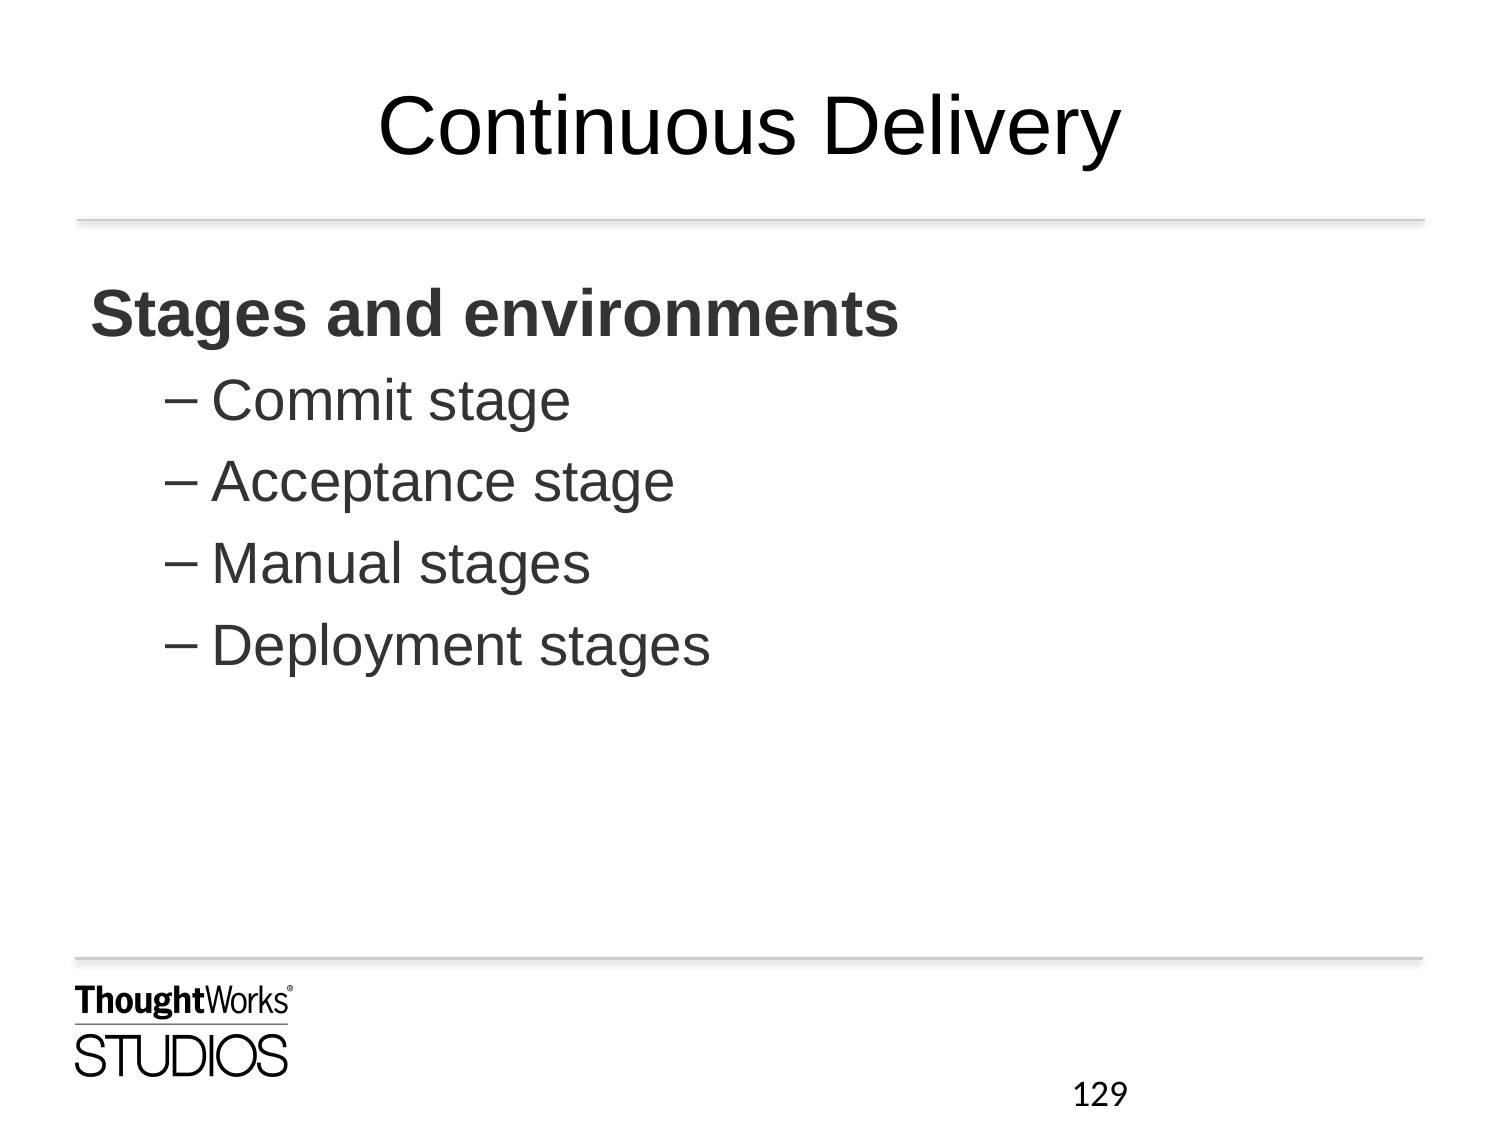

# Continuous Delivery
Stages and environments
Commit stage
Acceptance stage
Manual stages
Deployment stages

129